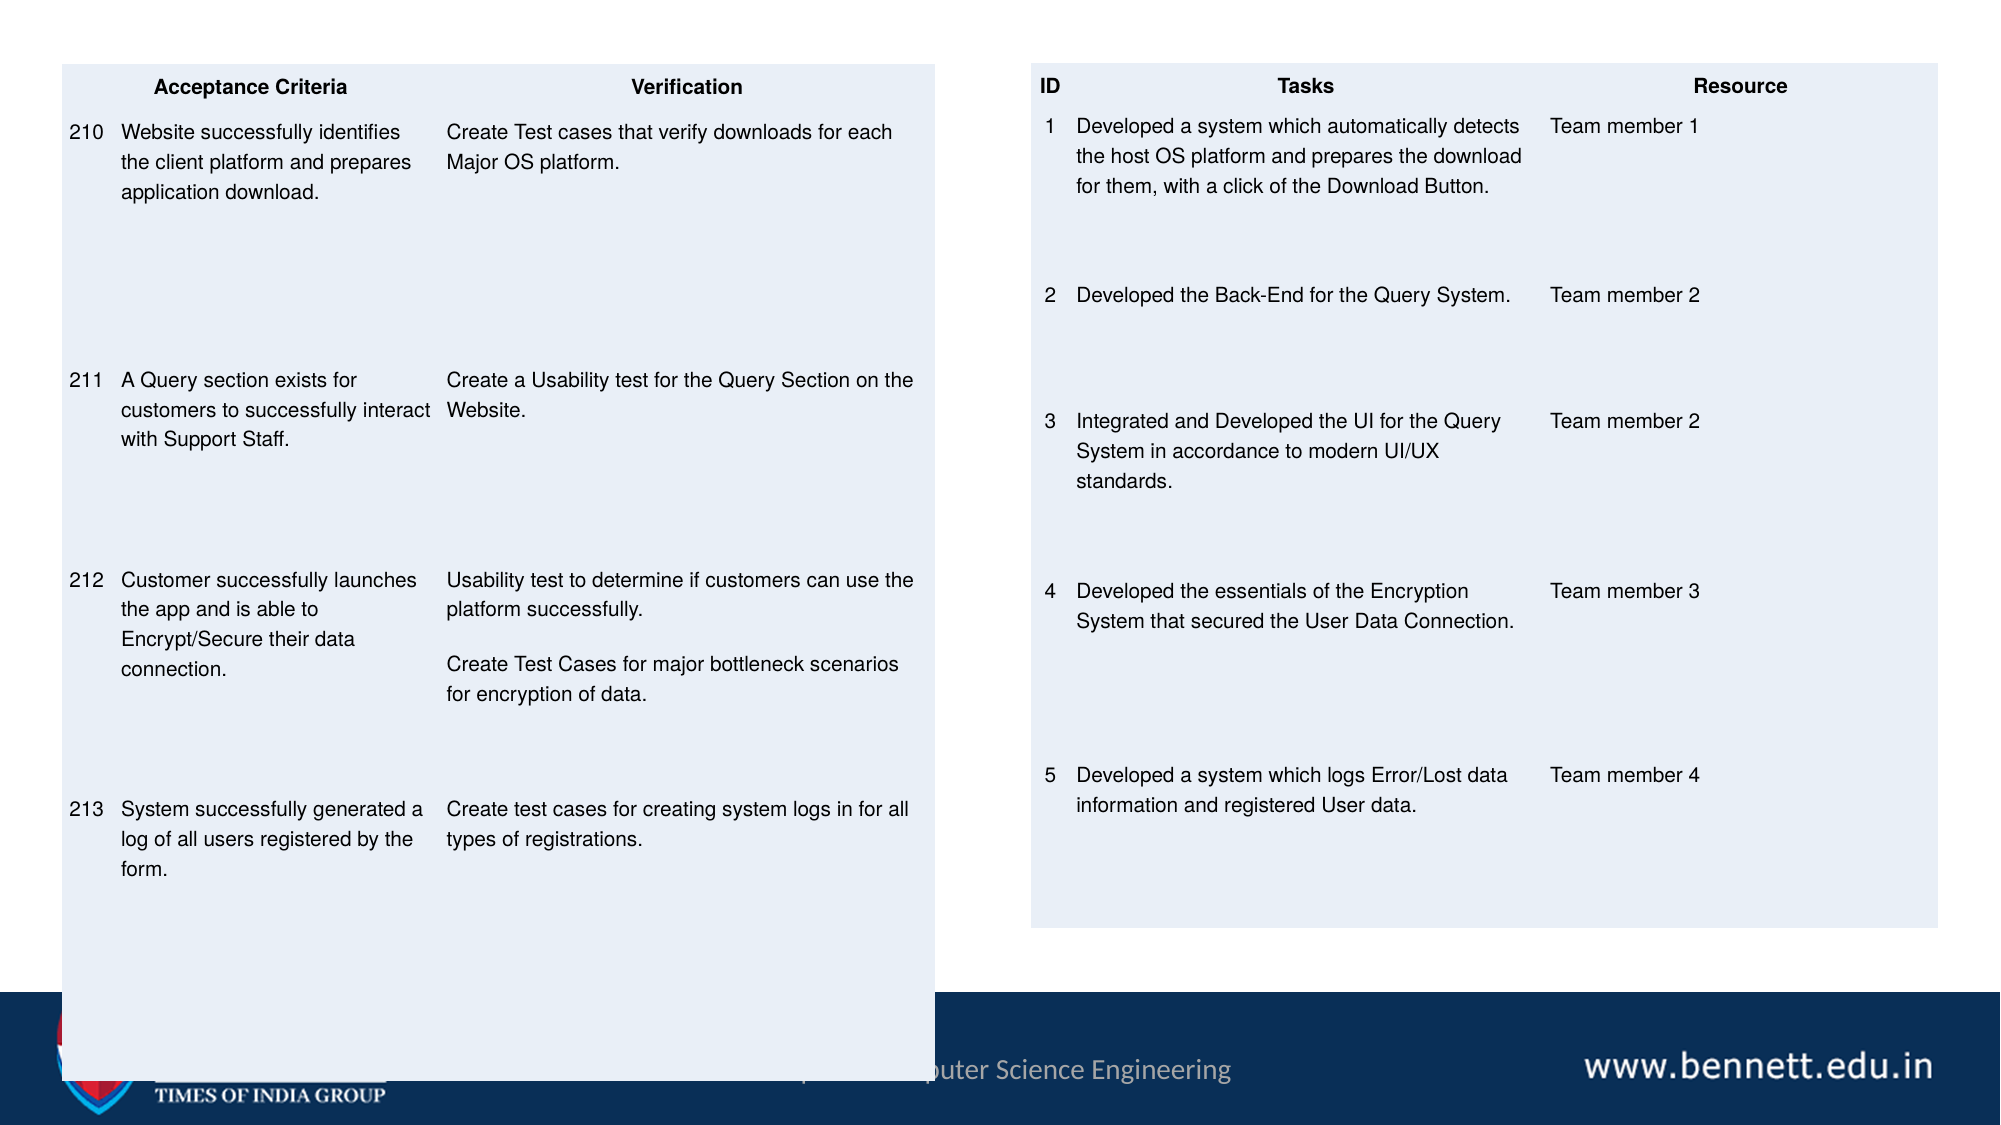

| ID | Tasks | Resource |
| --- | --- | --- |
| 1 | Developed a system which automatically detects the host OS platform and prepares the download for them, with a click of the Download Button. | Team member 1 |
| 2 | Developed the Back-End for the Query System. | Team member 2 |
| 3 | Integrated and Developed the UI for the Query System in accordance to modern UI/UX standards. | Team member 2 |
| 4 | Developed the essentials of the Encryption System that secured the User Data Connection. | Team member 3 |
| 5 | Developed a system which logs Error/Lost data information and registered User data. | Team member 4 |
| Acceptance Criteria |  | Verification |
| --- | --- | --- |
| 210 | Website successfully identifies the client platform and prepares application download. | Create Test cases that verify downloads for each Major OS platform. |
| 211 | A Query section exists for customers to successfully interact with Support Staff. | Create a Usability test for the Query Section on the Website. |
| 212 | Customer successfully launches the app and is able to Encrypt/Secure their data connection. | Usability test to determine if customers can use the platform successfully. Create Test Cases for major bottleneck scenarios for encryption of data. |
| 213 | System successfully generated a log of all users registered by the form. | Create test cases for creating system logs in for all types of registrations. |